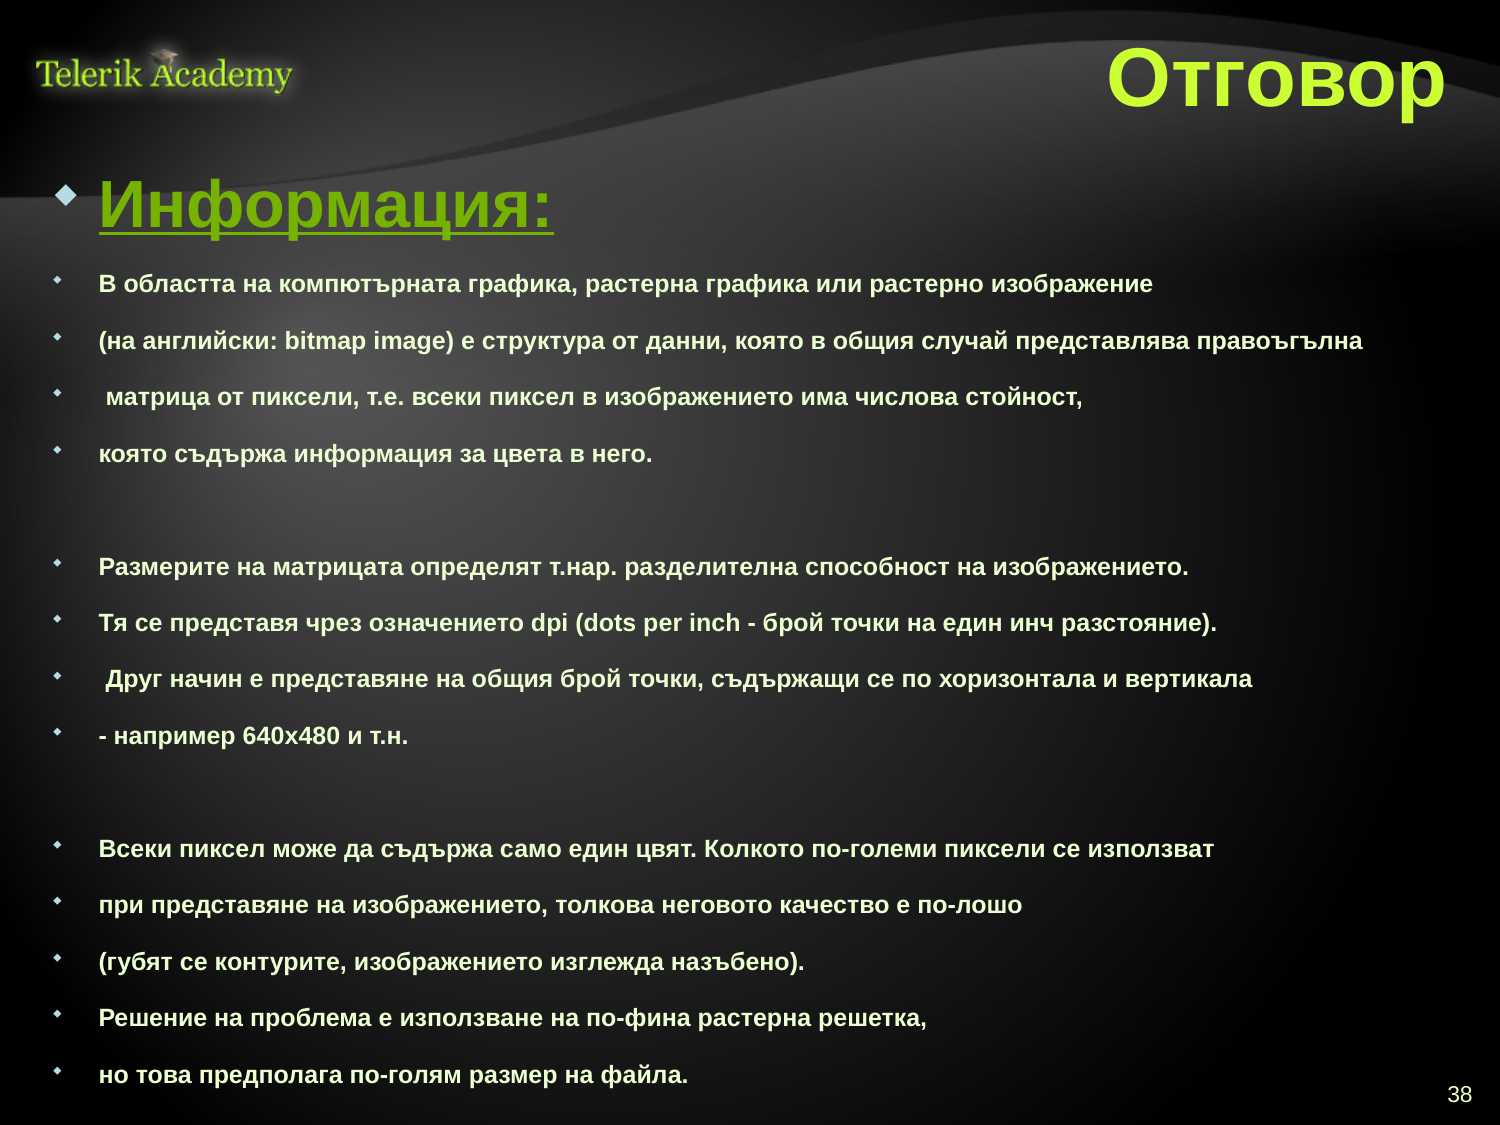

# Отговор
Информация:
В областта на компютърната графика, растерна графика или растерно изображение
(на английски: bitmap image) е структура от данни, която в общия случай представлява правоъгълна
 матрица от пиксели, т.е. всеки пиксел в изображението има числова стойност,
която съдържа информация за цвета в него.

Размерите на матрицата определят т.нар. разделителна способност на изображението.
Тя се представя чрез означението dpi (dots per inch - брой точки на един инч разстояние).
 Друг начин е представяне на общия брой точки, съдържащи се по хоризонтала и вертикала
- например 640х480 и т.н.

Всеки пиксел може да съдържа само един цвят. Колкото по-големи пиксели се използват
при представяне на изображението, толкова неговото качество е по-лошо
(губят се контурите, изображението изглежда назъбено).
Решение на проблема е използване на по-фина растерна решетка,
но това предполага по-голям размер на файла.

38